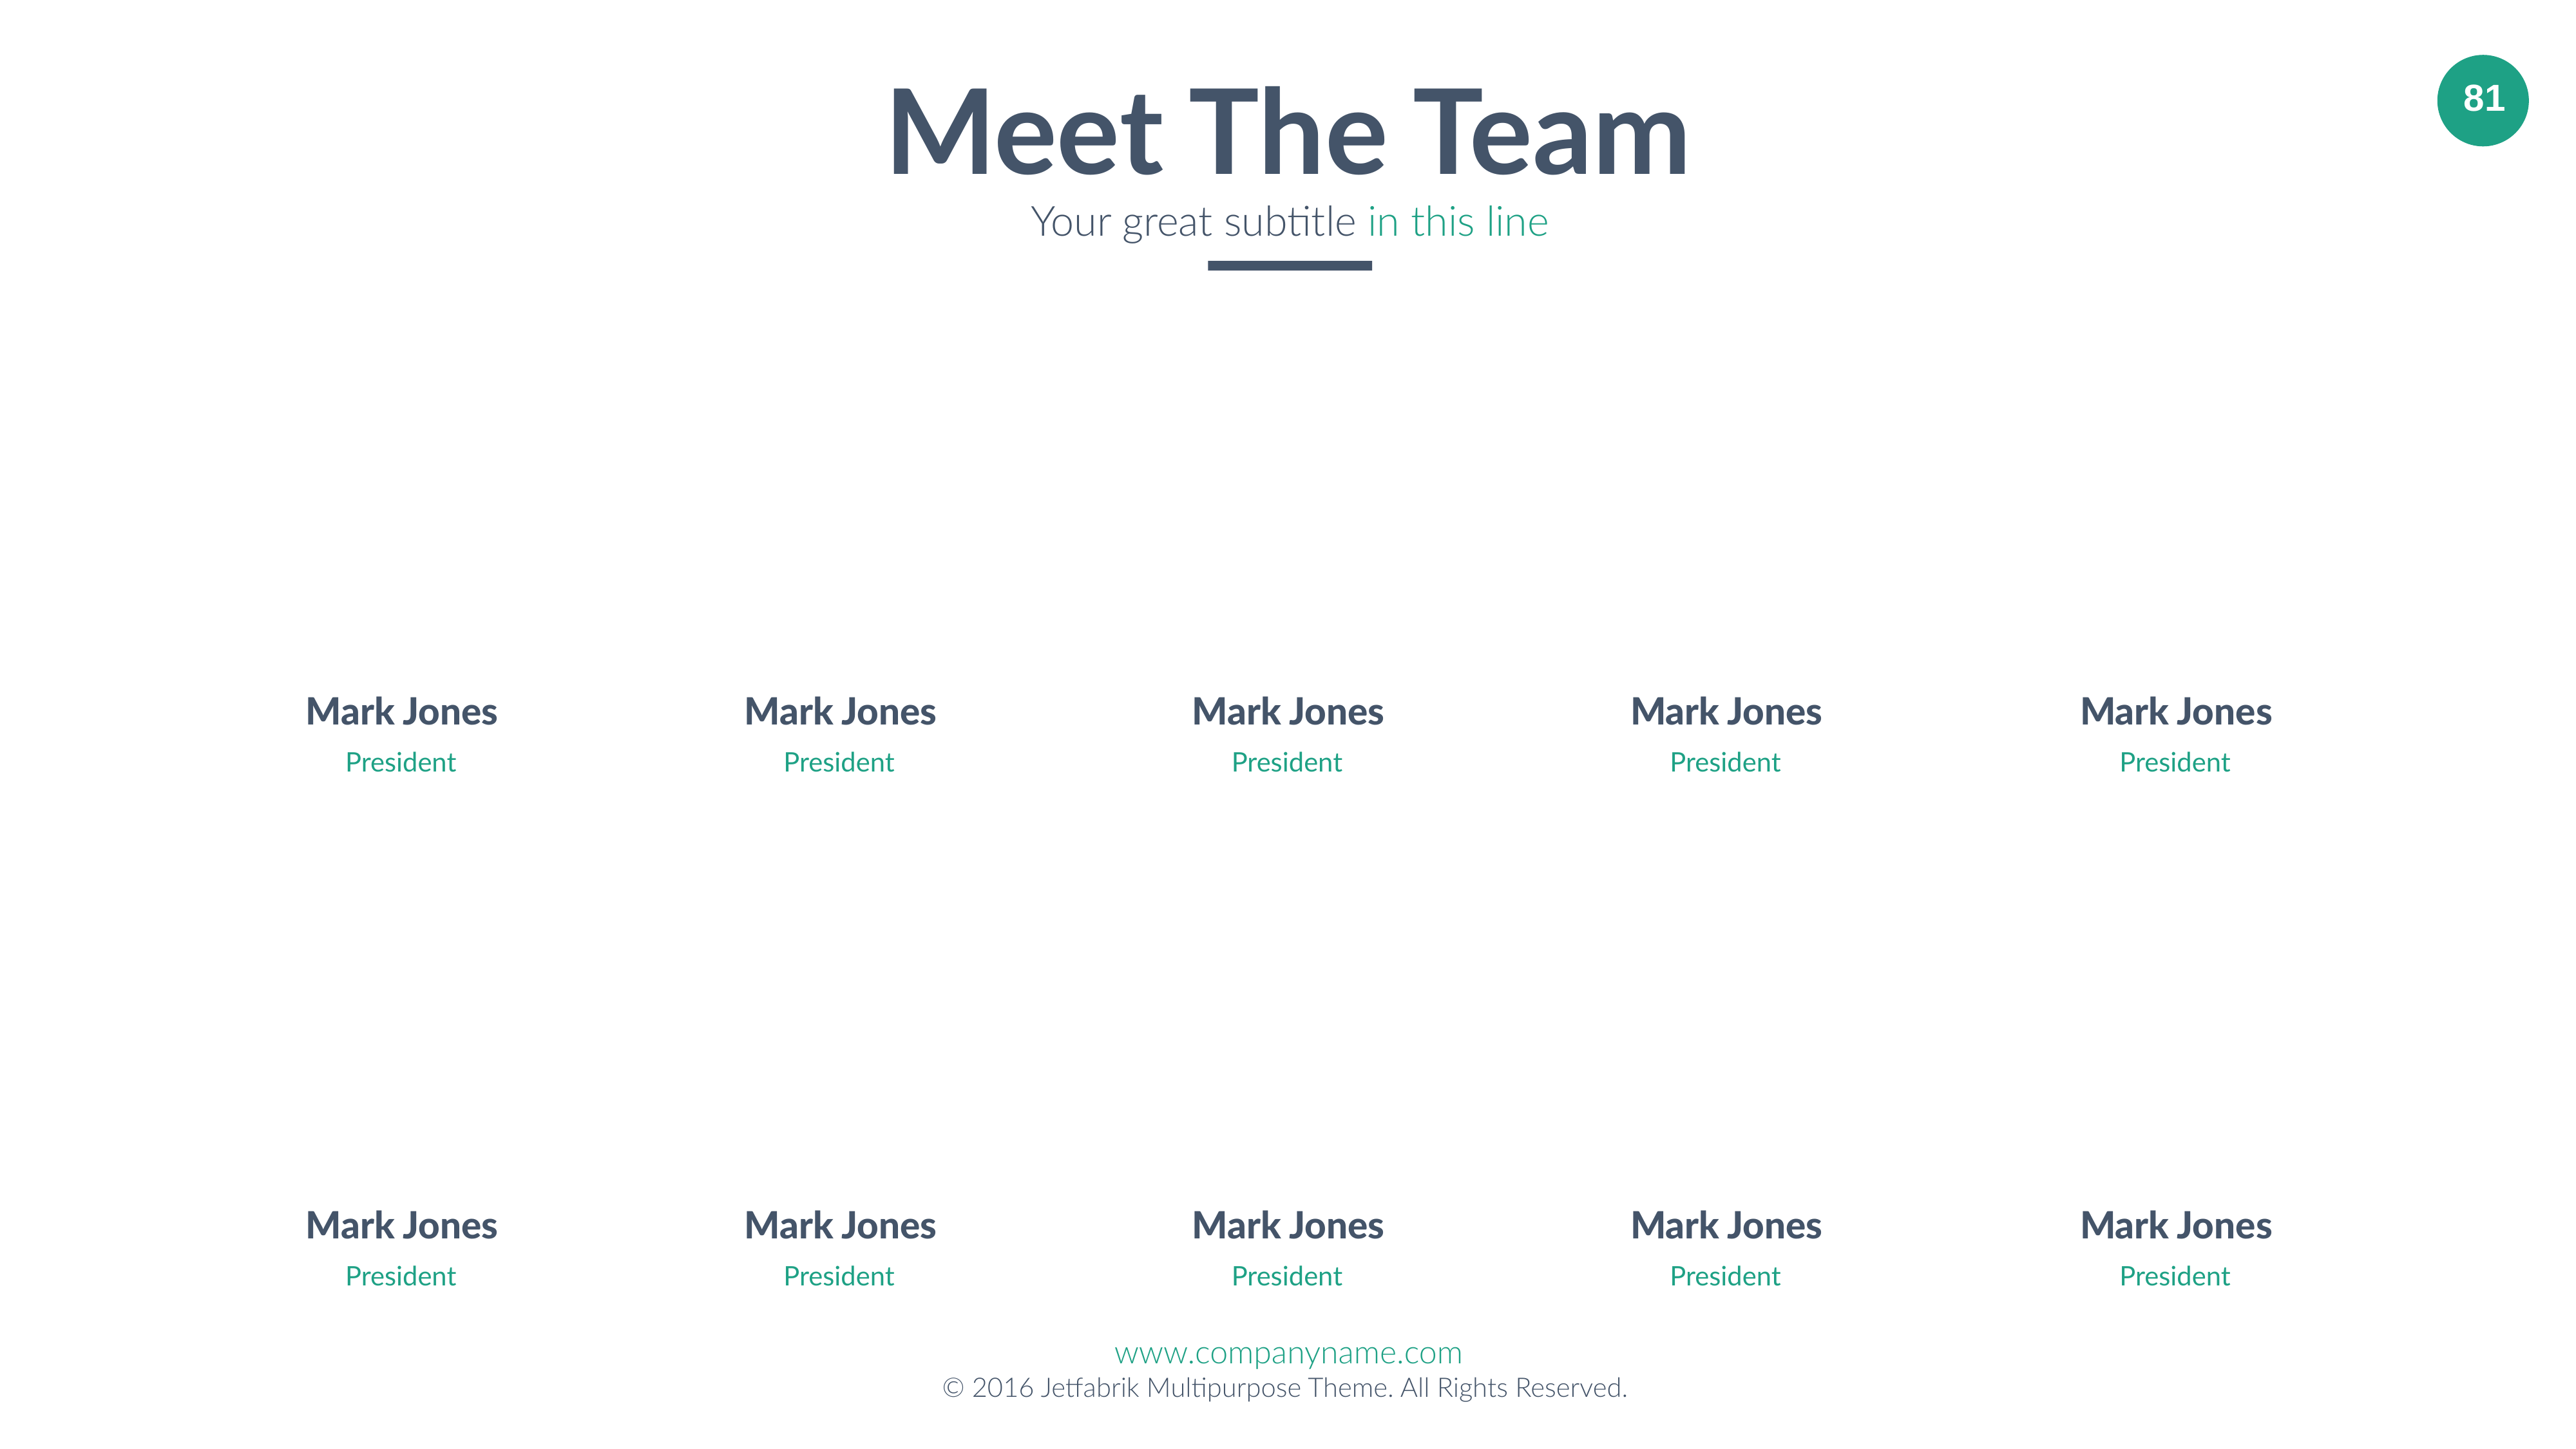

Meet The Team
Your great subtitle in this line

Mark Jones
Mark Jones
Mark Jones
Mark Jones
Mark Jones
President
President
President
President
President

Mark Jones
Mark Jones
Mark Jones
Mark Jones
Mark Jones
President
President
President
President
President